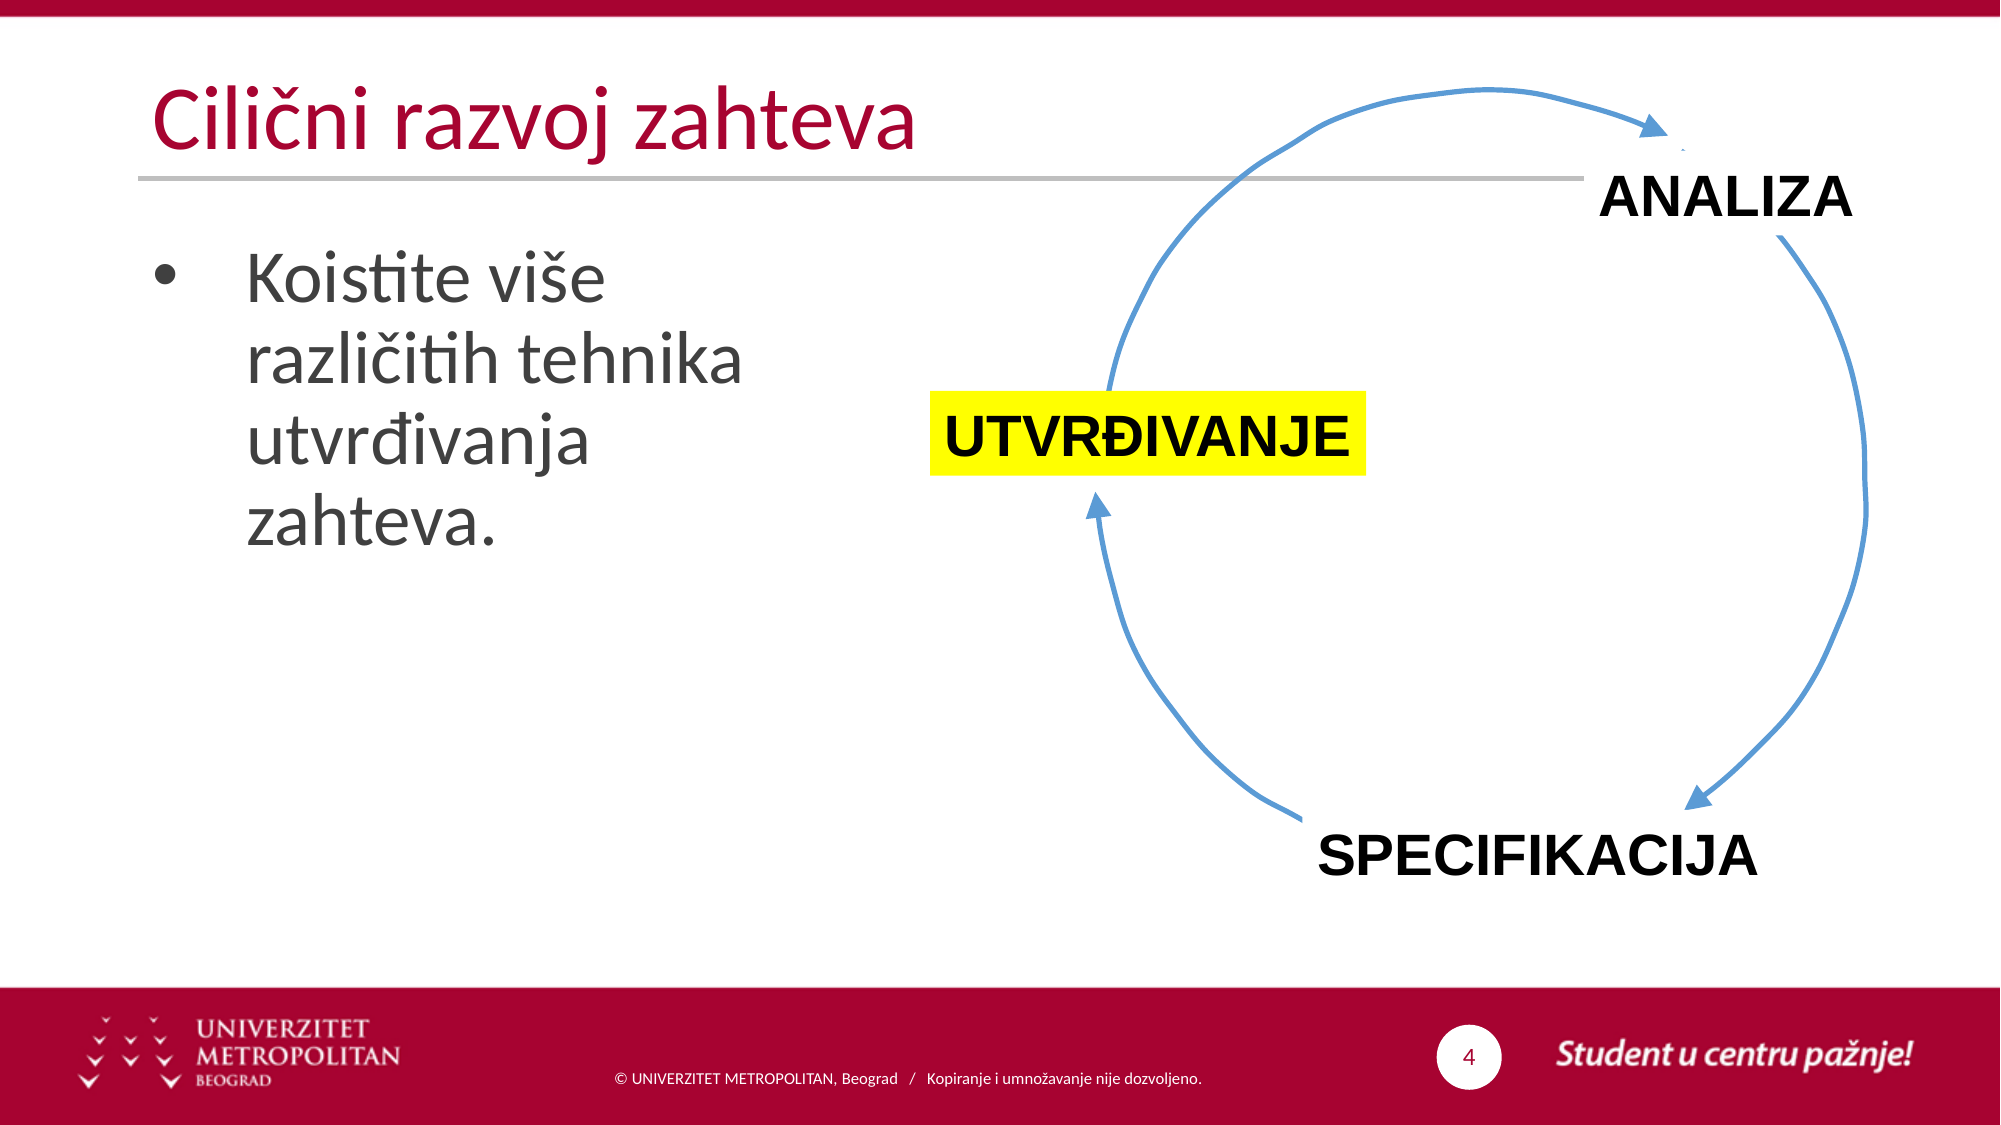

# Cilični razvoj zahteva

ANALIZA

UTVRĐIVANJE

SPECIFIKACIJA
Koistite više različitih tehnika utvrđivanja zahteva.